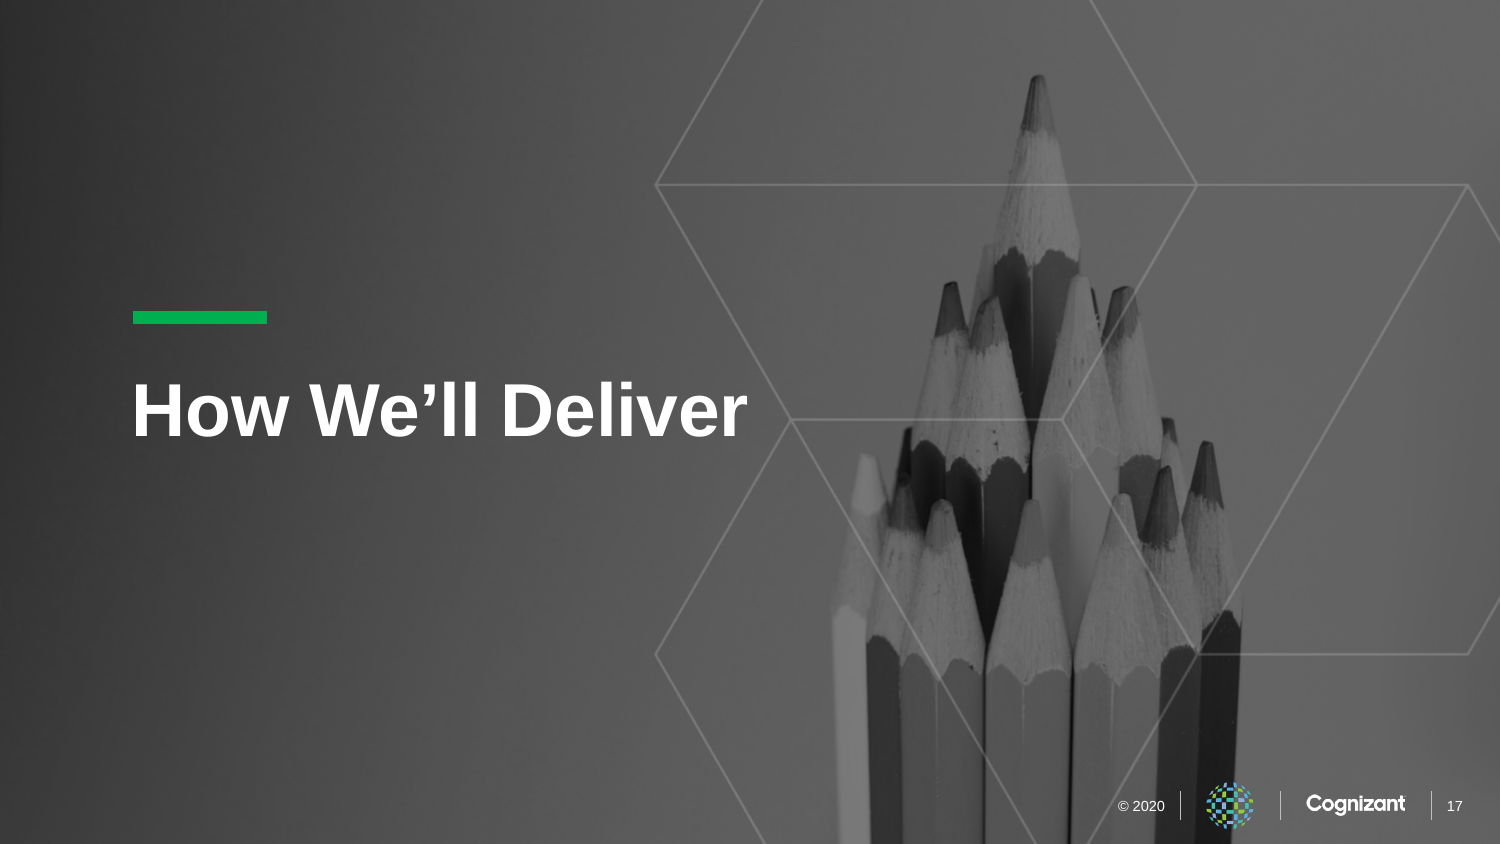

# How We’ll Deliver
17
© 2020